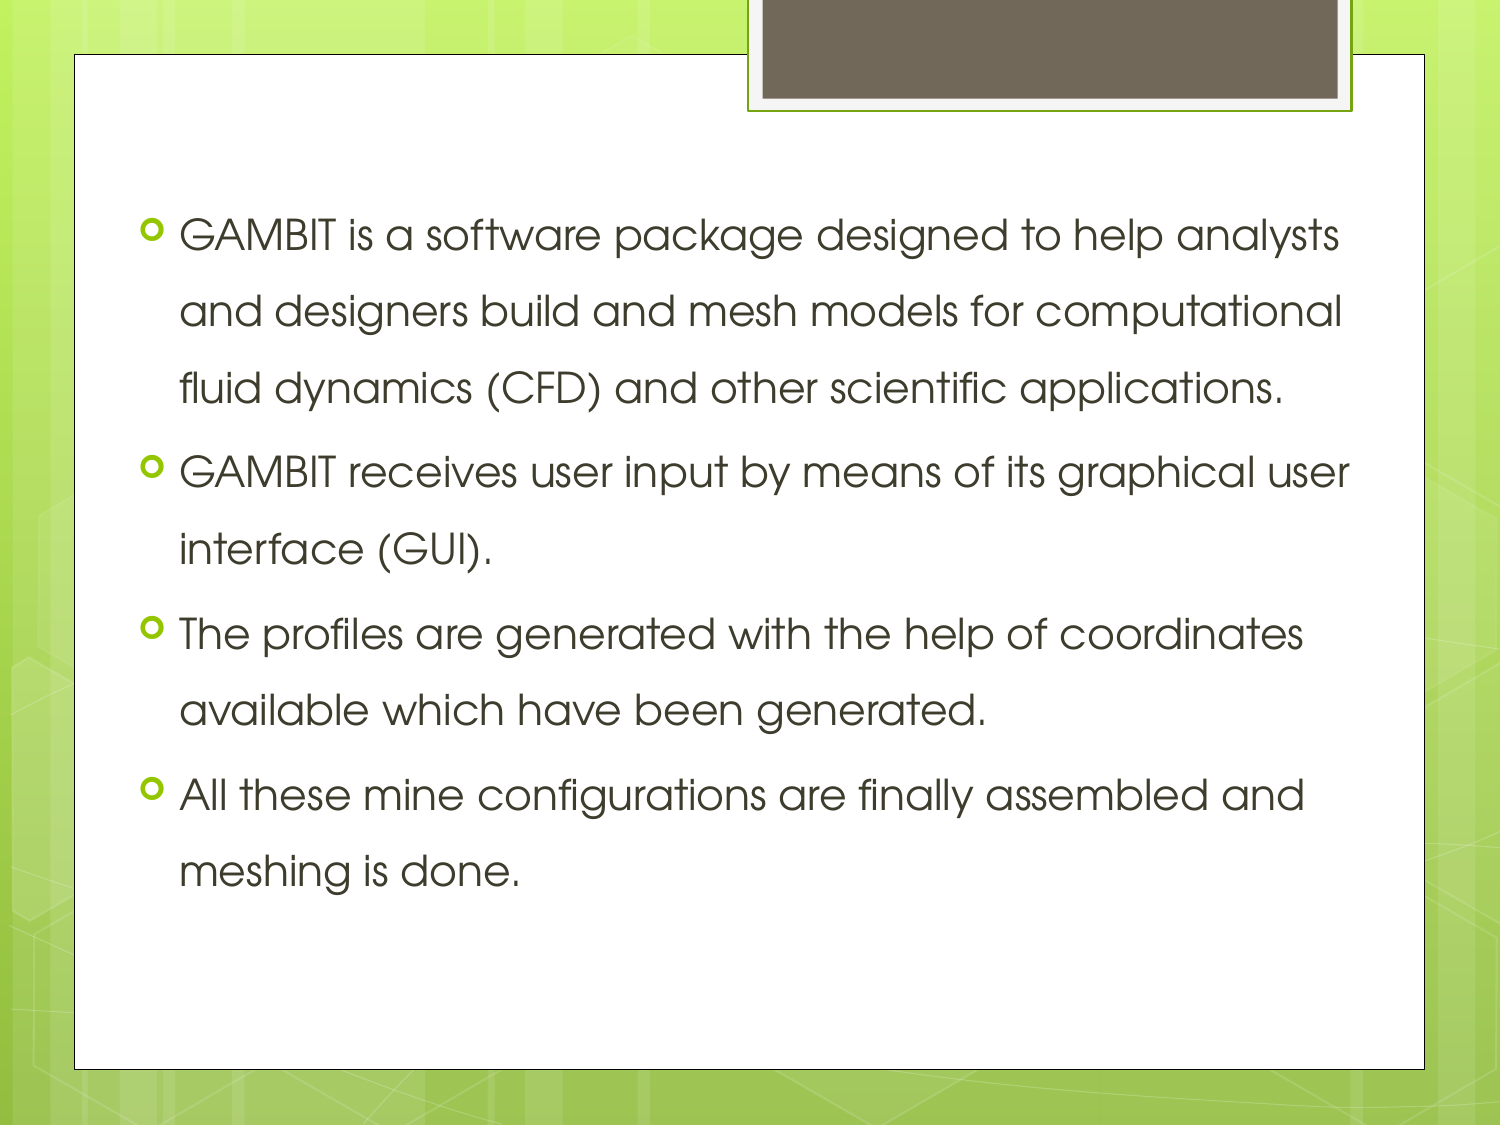

GAMBIT is a software package designed to help analysts and designers build and mesh models for computational fluid dynamics (CFD) and other scientific applications.
GAMBIT receives user input by means of its graphical user interface (GUI).
The profiles are generated with the help of coordinates available which have been generated.
All these mine configurations are finally assembled and meshing is done.